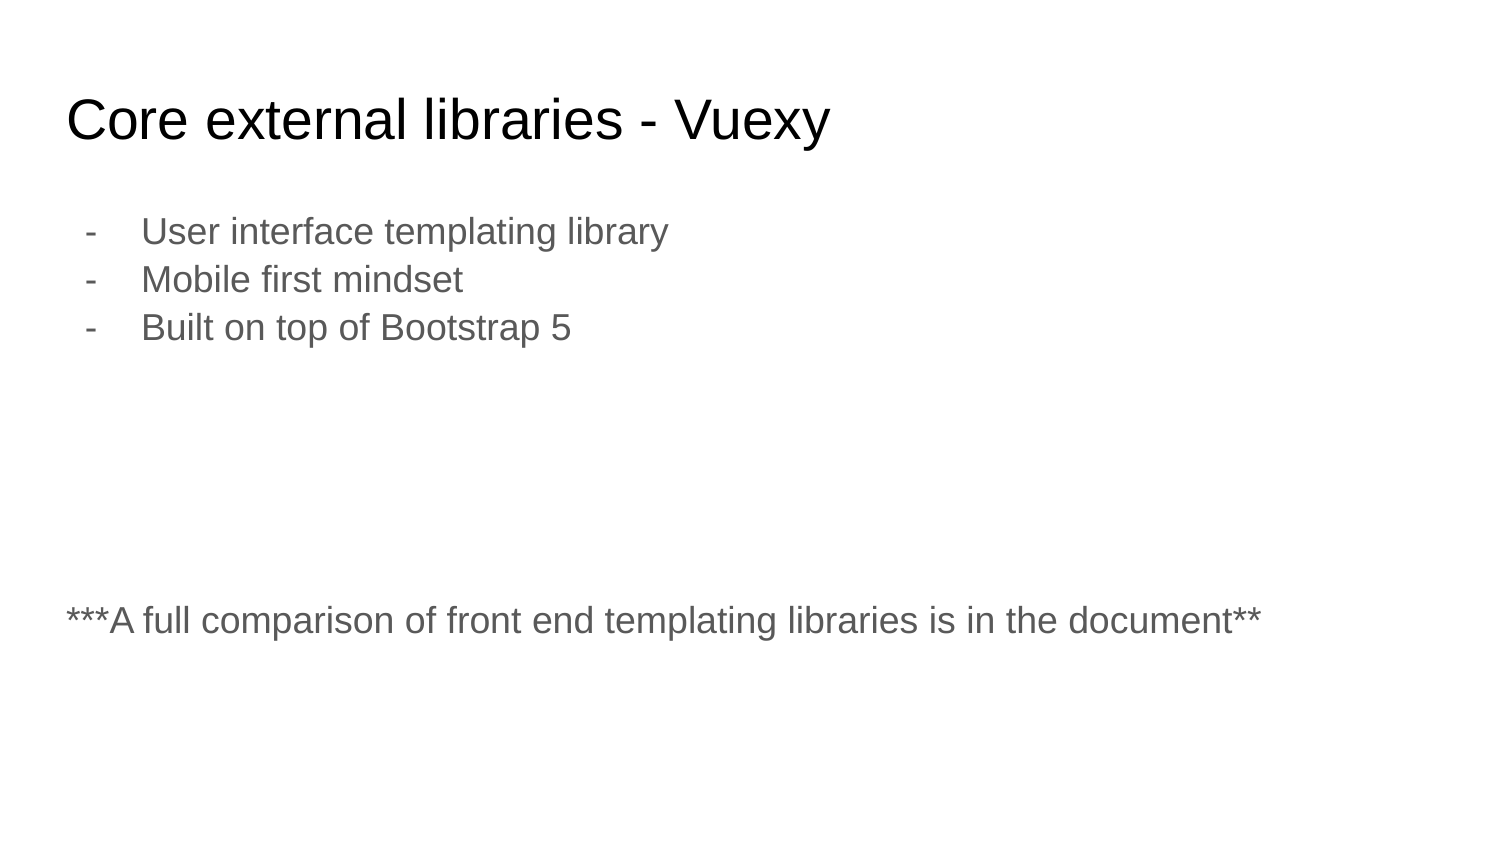

# Core external libraries - Vuexy
User interface templating library
Mobile first mindset
Built on top of Bootstrap 5

***A full comparison of front end templating libraries is in the document**